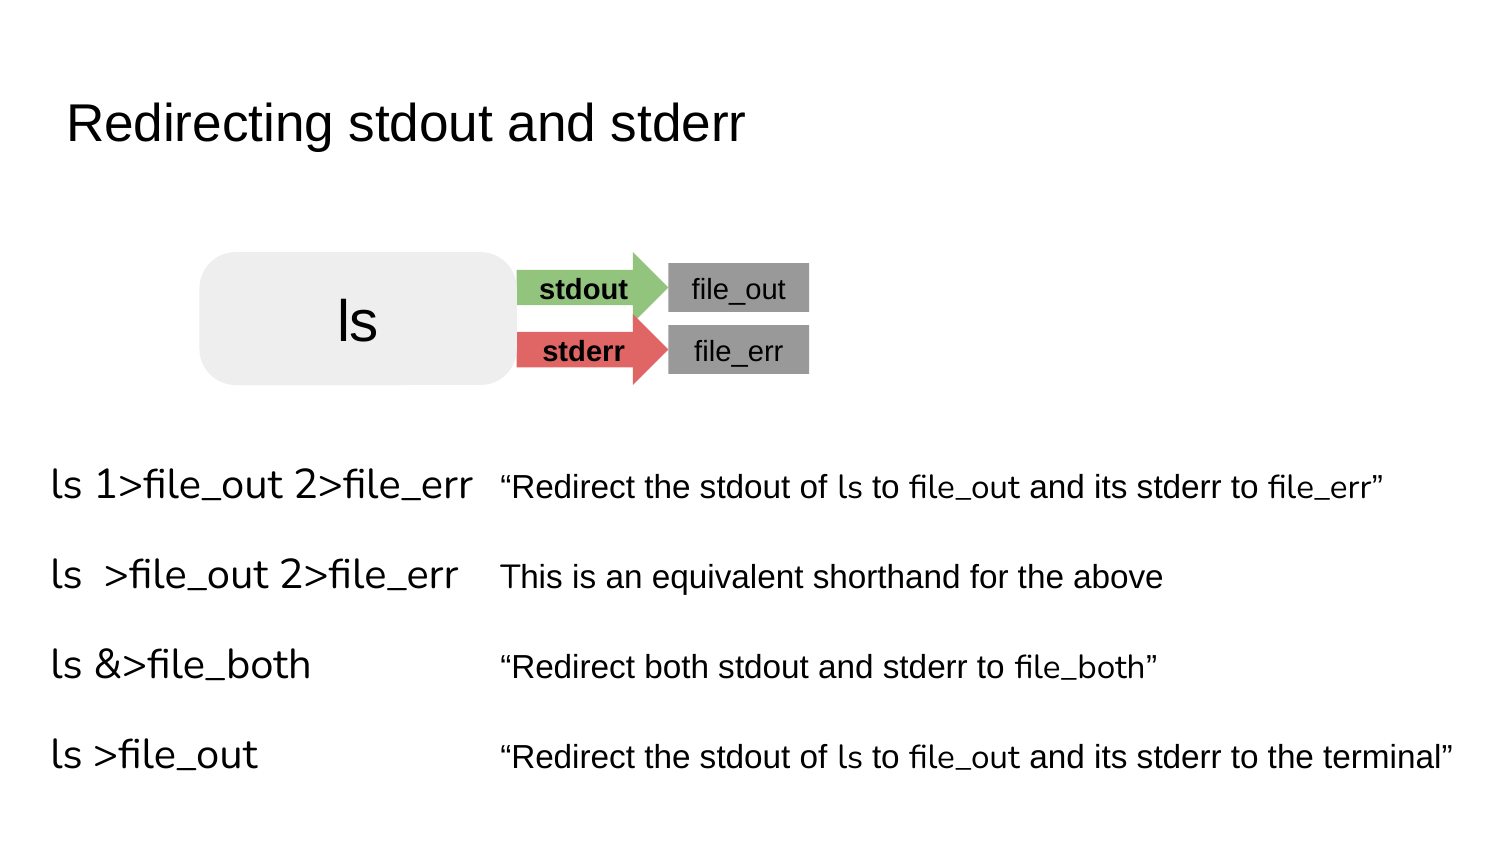

# Redirecting stdout and stderr
ls
stdout
file_out
stderr
file_err
ls 1>file_out 2>file_err	“Redirect the stdout of ls to file_out and its stderr to file_err”

ls  >file_out 2>file_err	This is an equivalent shorthand for the above

ls &>file_both 		“Redirect both stdout and stderr to file_both”

ls >file_out 		“Redirect the stdout of ls to file_out and its stderr to the terminal”